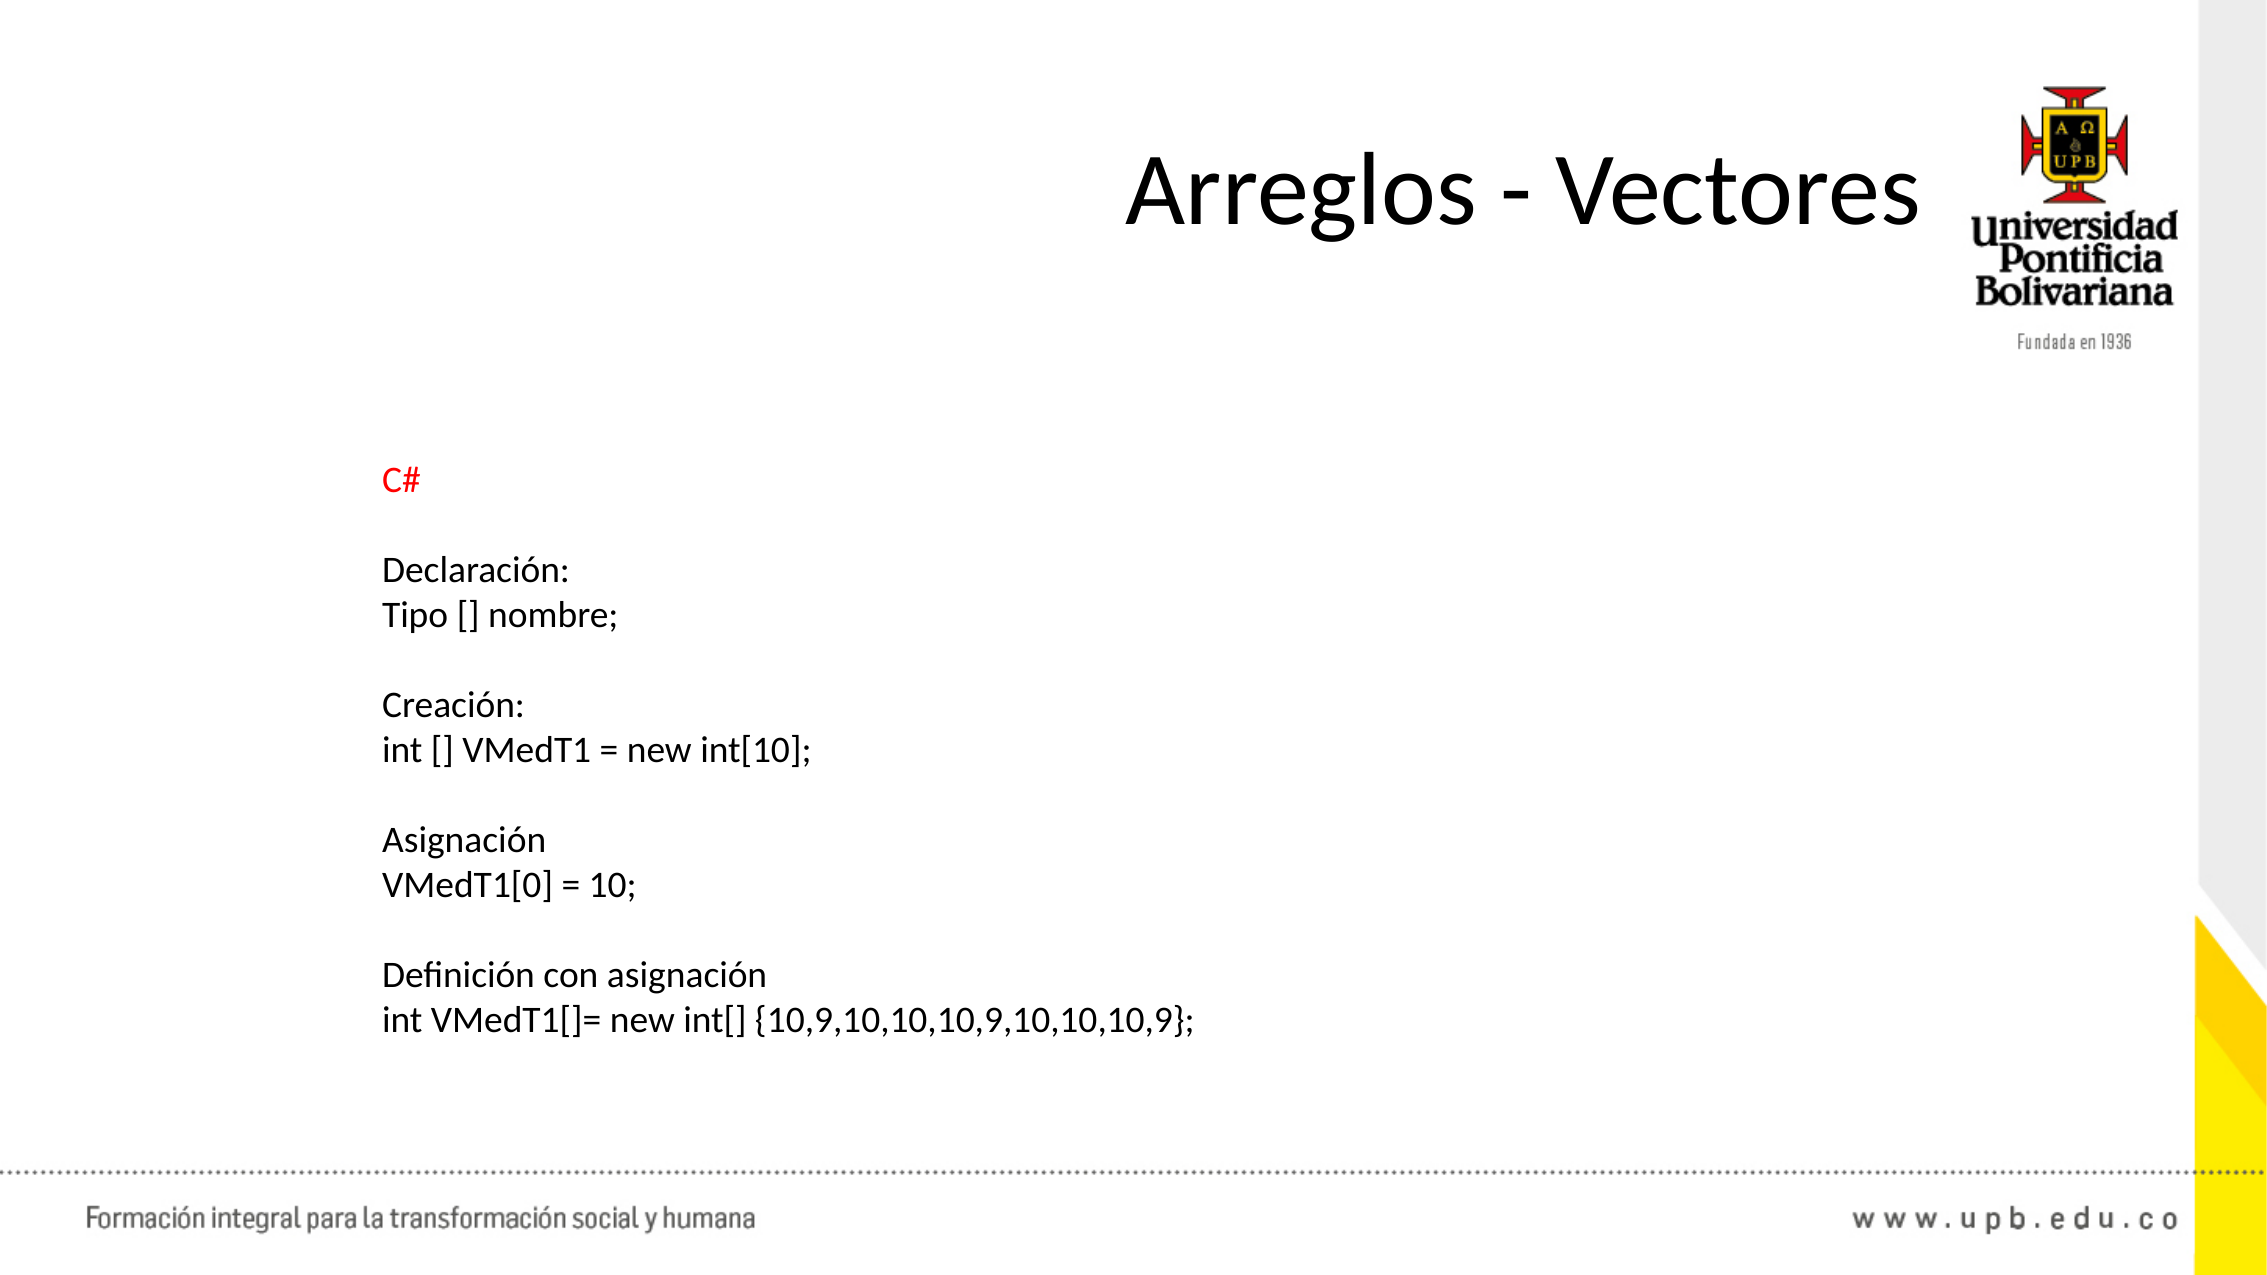

Arreglos - Vectores
C#

Declaración:
Tipo [] nombre;

Creación:
int [] VMedT1 = new int[10];

Asignación
VMedT1[0] = 10;

Definición con asignación
int VMedT1[]= new int[] {10,9,10,10,10,9,10,10,10,9};